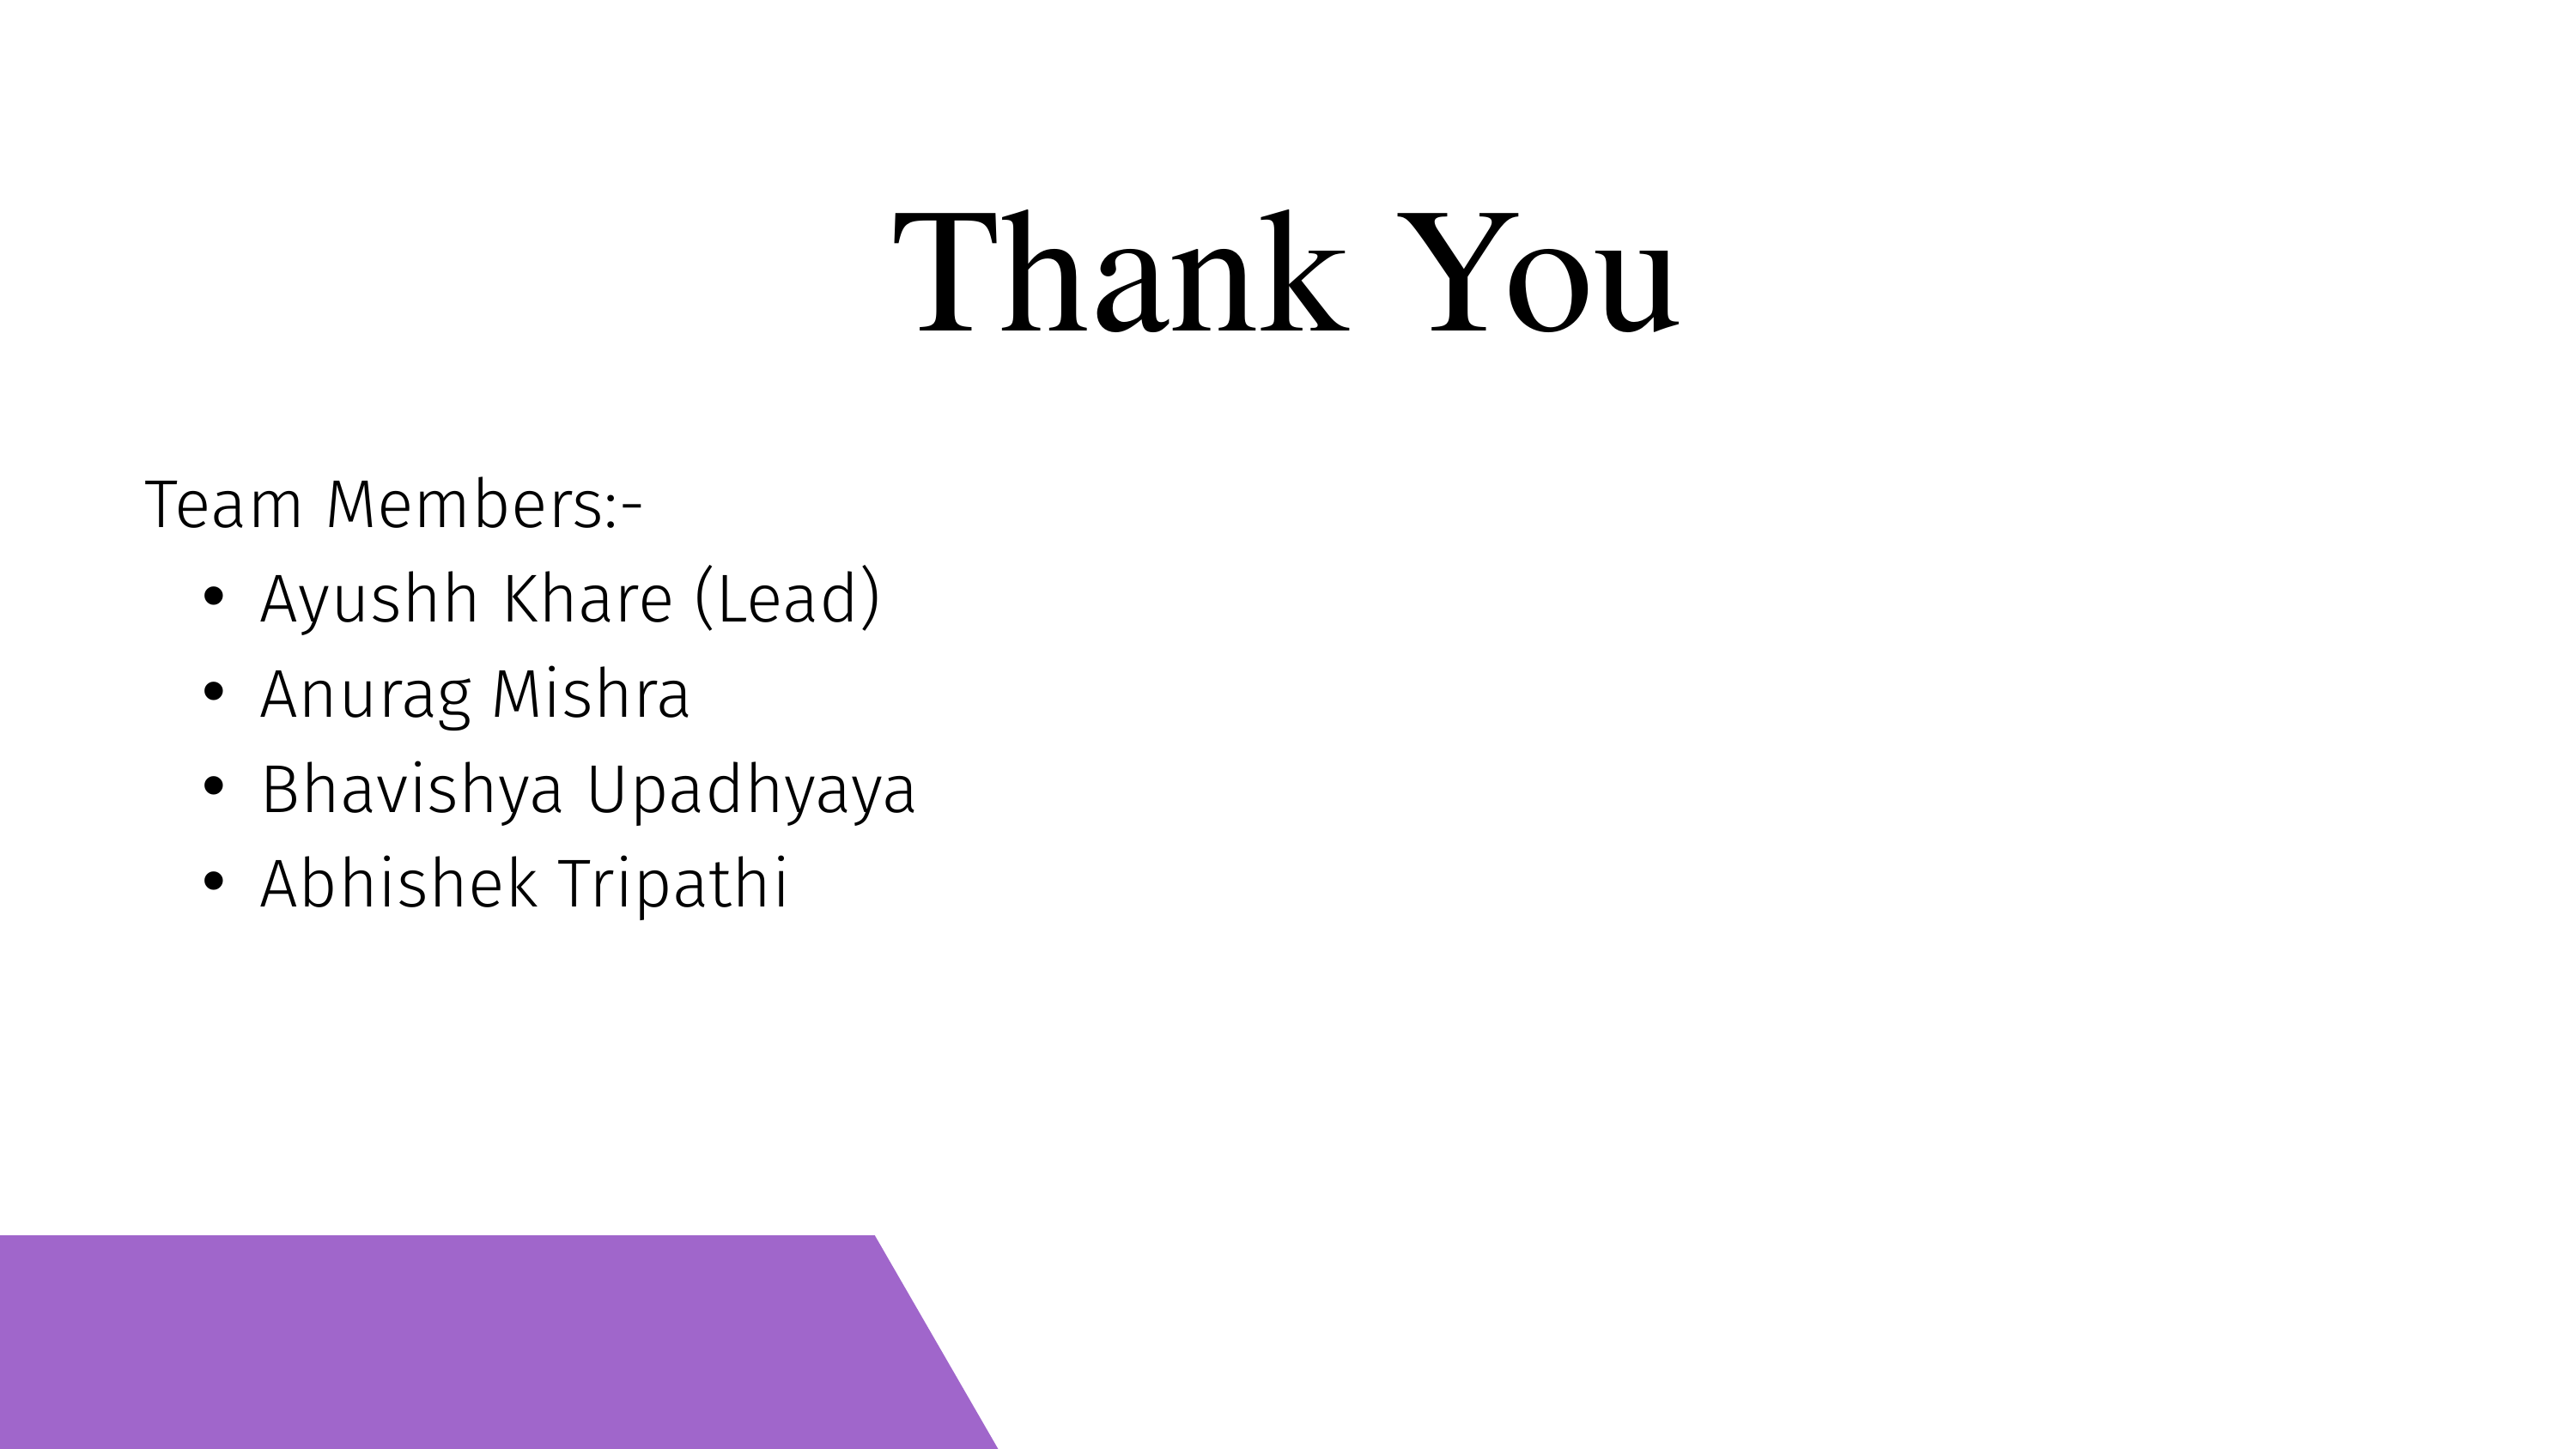

Thank You
Team Members:-
Ayushh Khare (Lead)
Anurag Mishra
Bhavishya Upadhyaya
Abhishek Tripathi